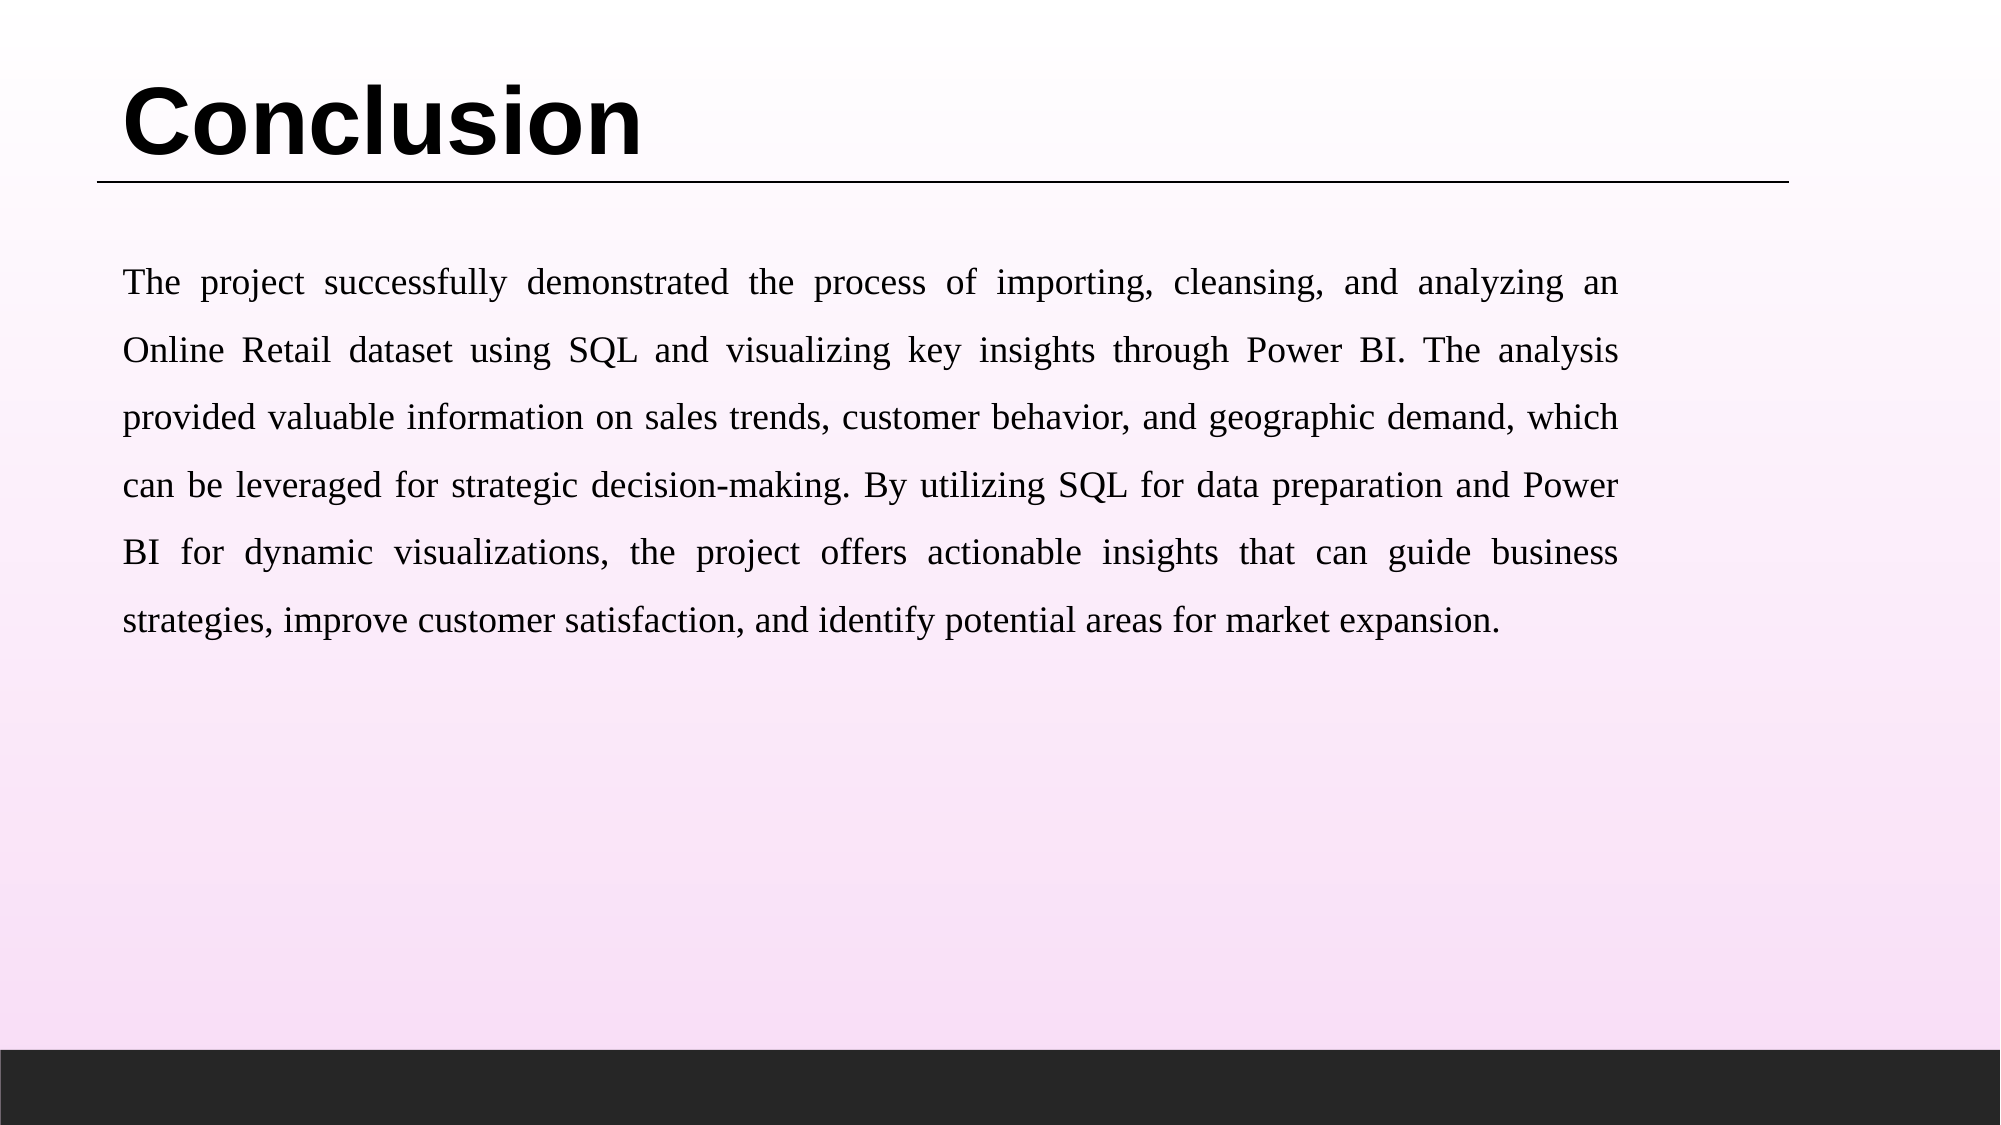

Conclusion
The project successfully demonstrated the process of importing, cleansing, and analyzing an Online Retail dataset using SQL and visualizing key insights through Power BI. The analysis provided valuable information on sales trends, customer behavior, and geographic demand, which can be leveraged for strategic decision-making. By utilizing SQL for data preparation and Power BI for dynamic visualizations, the project offers actionable insights that can guide business strategies, improve customer satisfaction, and identify potential areas for market expansion.